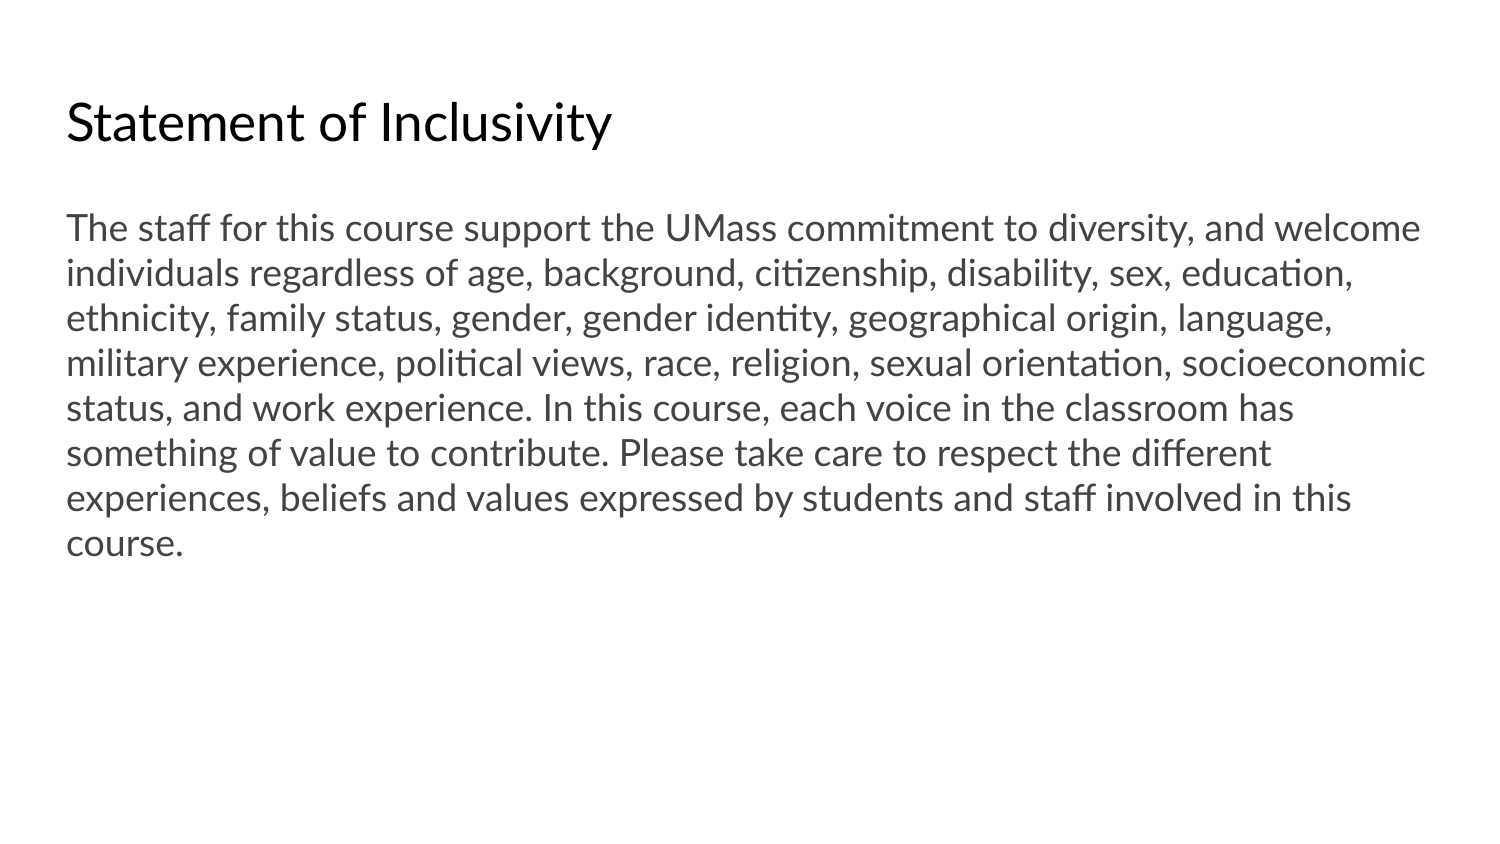

# Statement of Inclusivity
The staff for this course support the UMass commitment to diversity, and welcome individuals regardless of age, background, citizenship, disability, sex, education, ethnicity, family status, gender, gender identity, geographical origin, language, military experience, political views, race, religion, sexual orientation, socioeconomic status, and work experience. In this course, each voice in the classroom has something of value to contribute. Please take care to respect the different experiences, beliefs and values expressed by students and staff involved in this course.